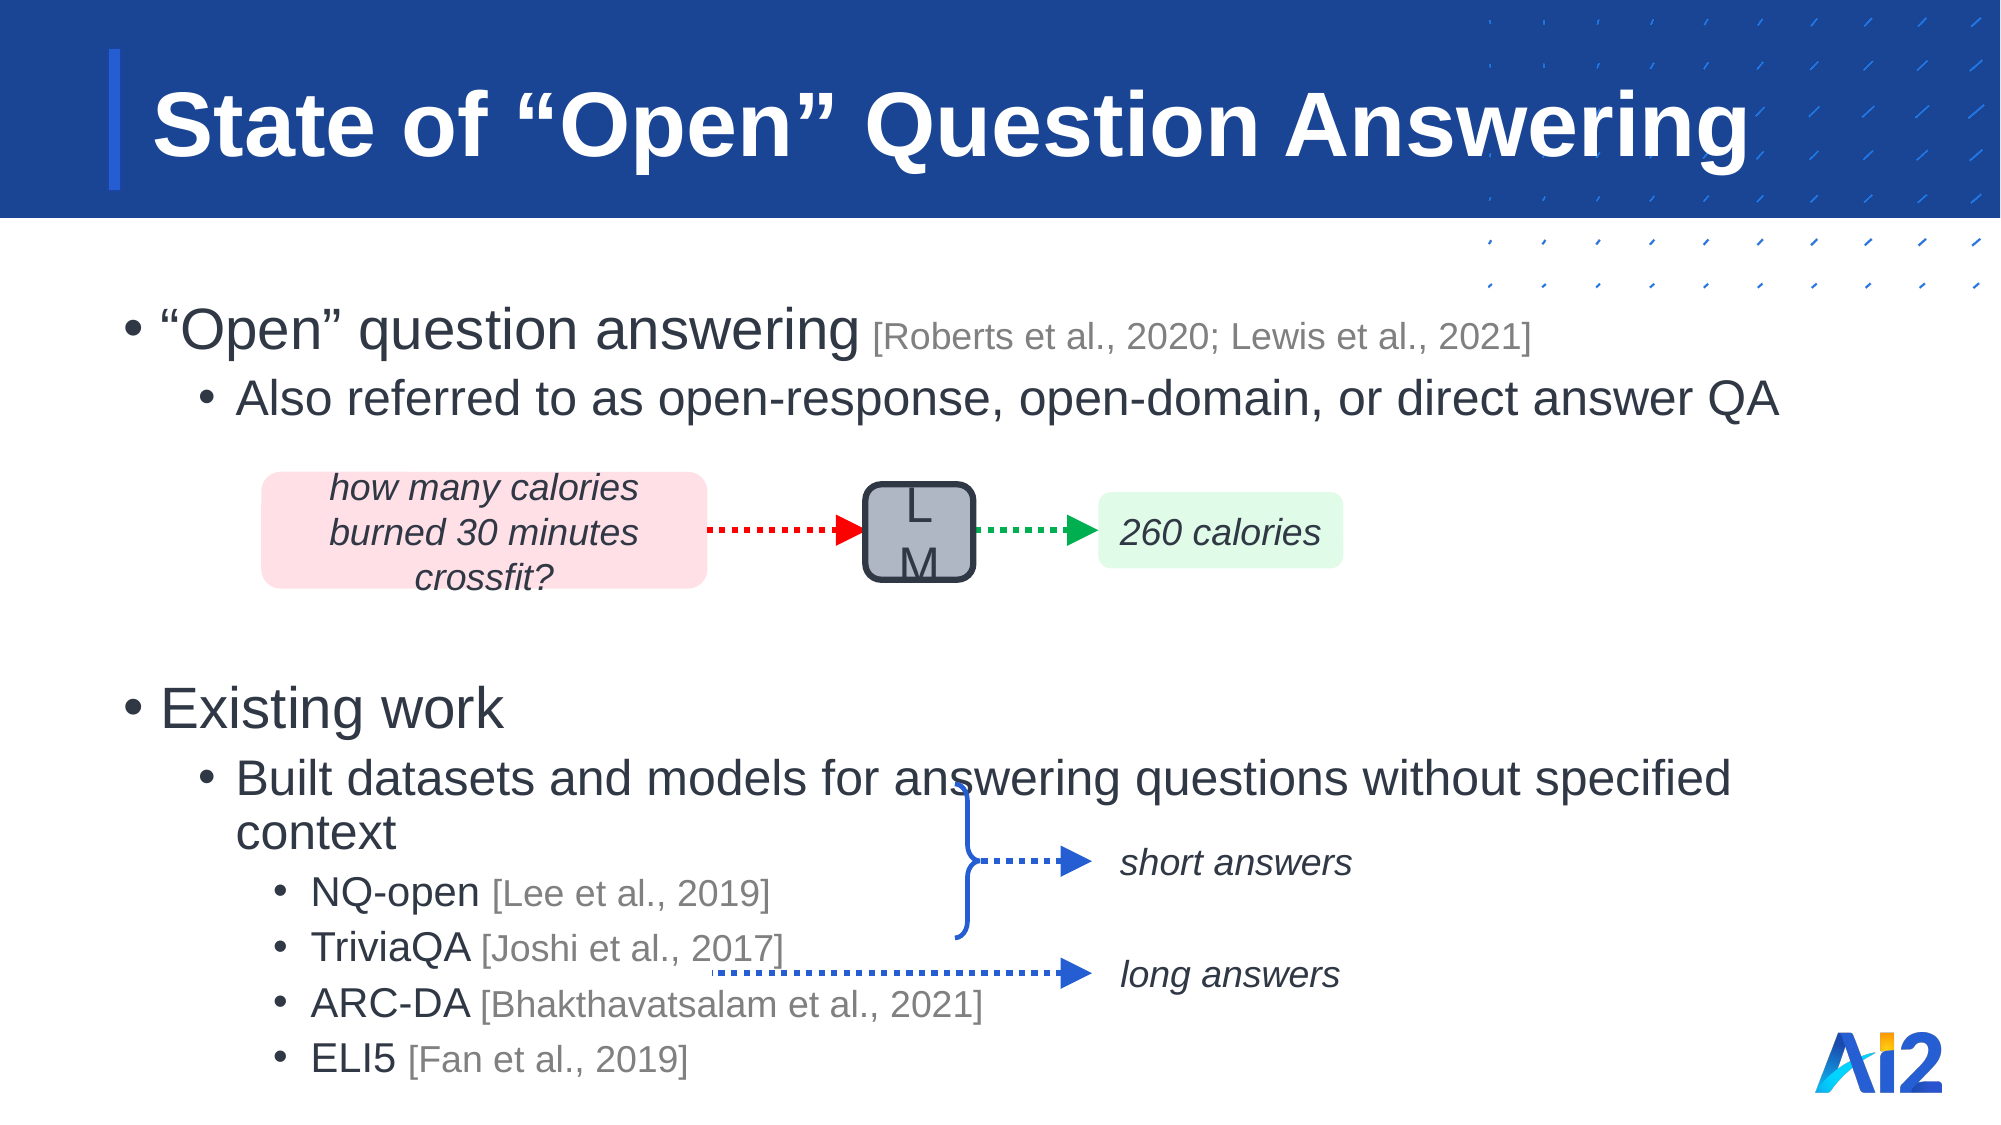

# State of “Open” Question Answering
“Open” question answering [Roberts et al., 2020; Lewis et al., 2021]
Also referred to as open-response, open-domain, or direct answer QA

Existing work
Built datasets and models for answering questions without specified context
NQ-open [Lee et al., 2019]
TriviaQA [Joshi et al., 2017]
ARC-DA [Bhakthavatsalam et al., 2021]
ELI5 [Fan et al., 2019]

how many calories burned 30 minutes crossfit?
LM
260 calories

short answers
long answers